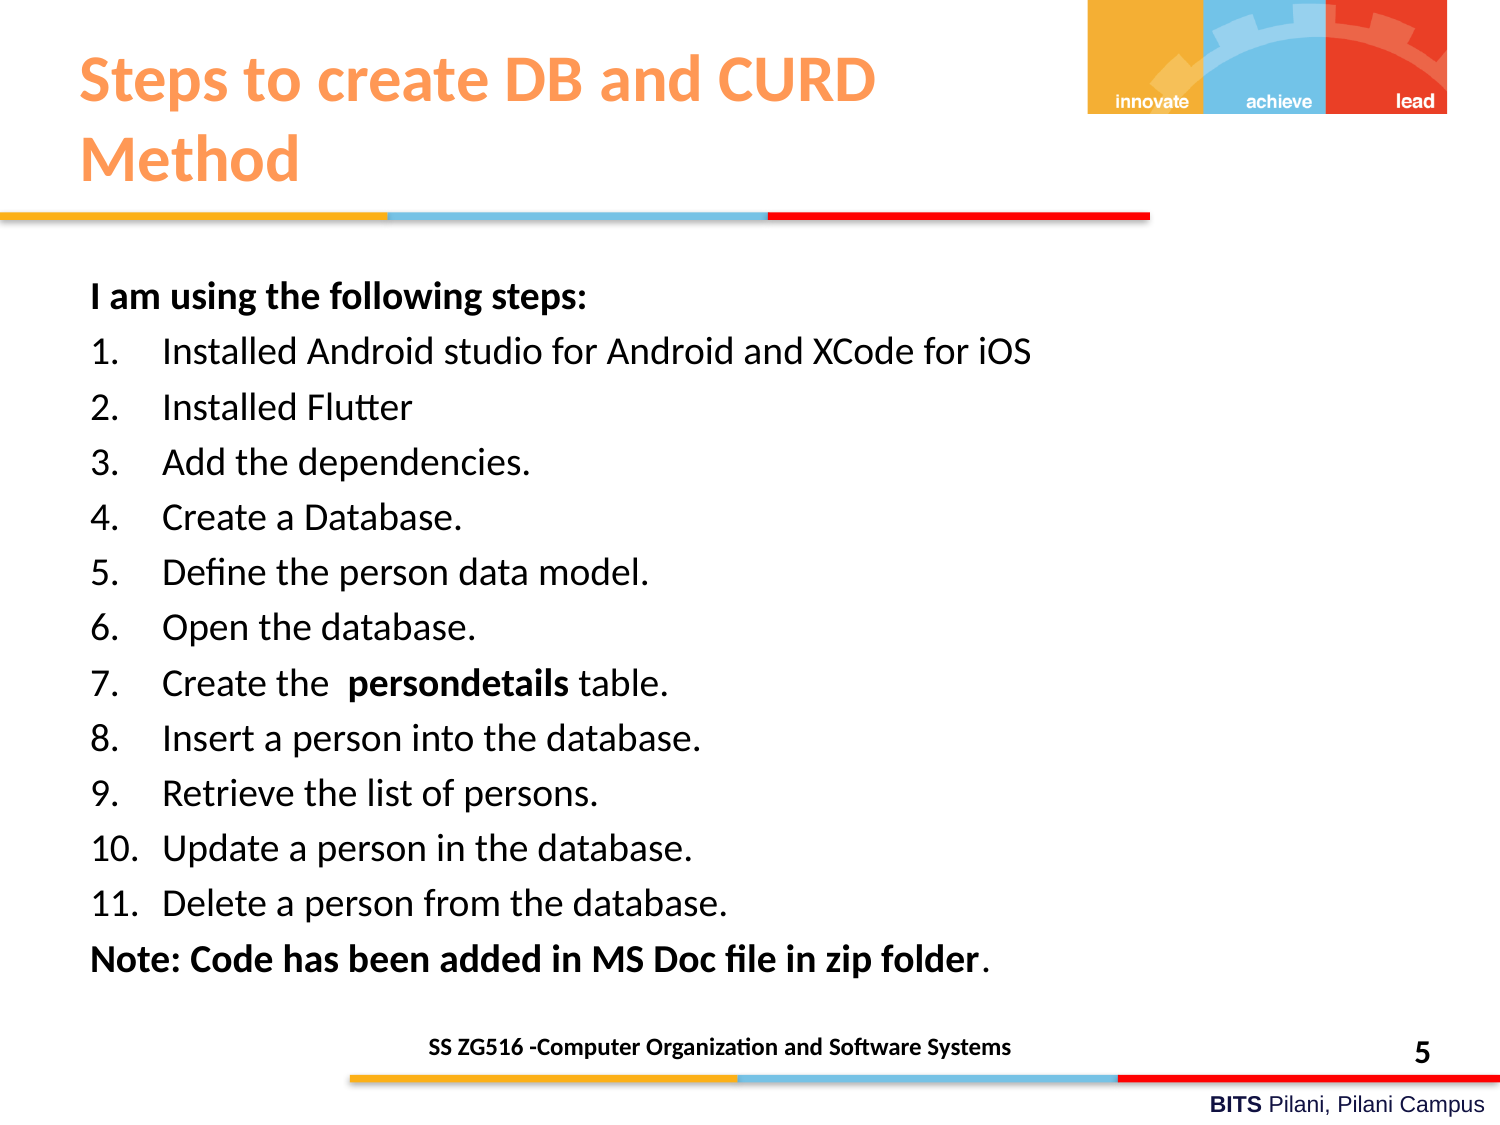

# Steps to create DB and CURD Method
I am using the following steps:
Installed Android studio for Android and XCode for iOS
Installed Flutter
Add the dependencies.
Create a Database.
Define the person data model.
Open the database.
Create the  persondetails table.
Insert a person into the database.
Retrieve the list of persons.
Update a person in the database.
Delete a person from the database.
Note: Code has been added in MS Doc file in zip folder.

SS ZG516 -Computer Organization and Software Systems
5